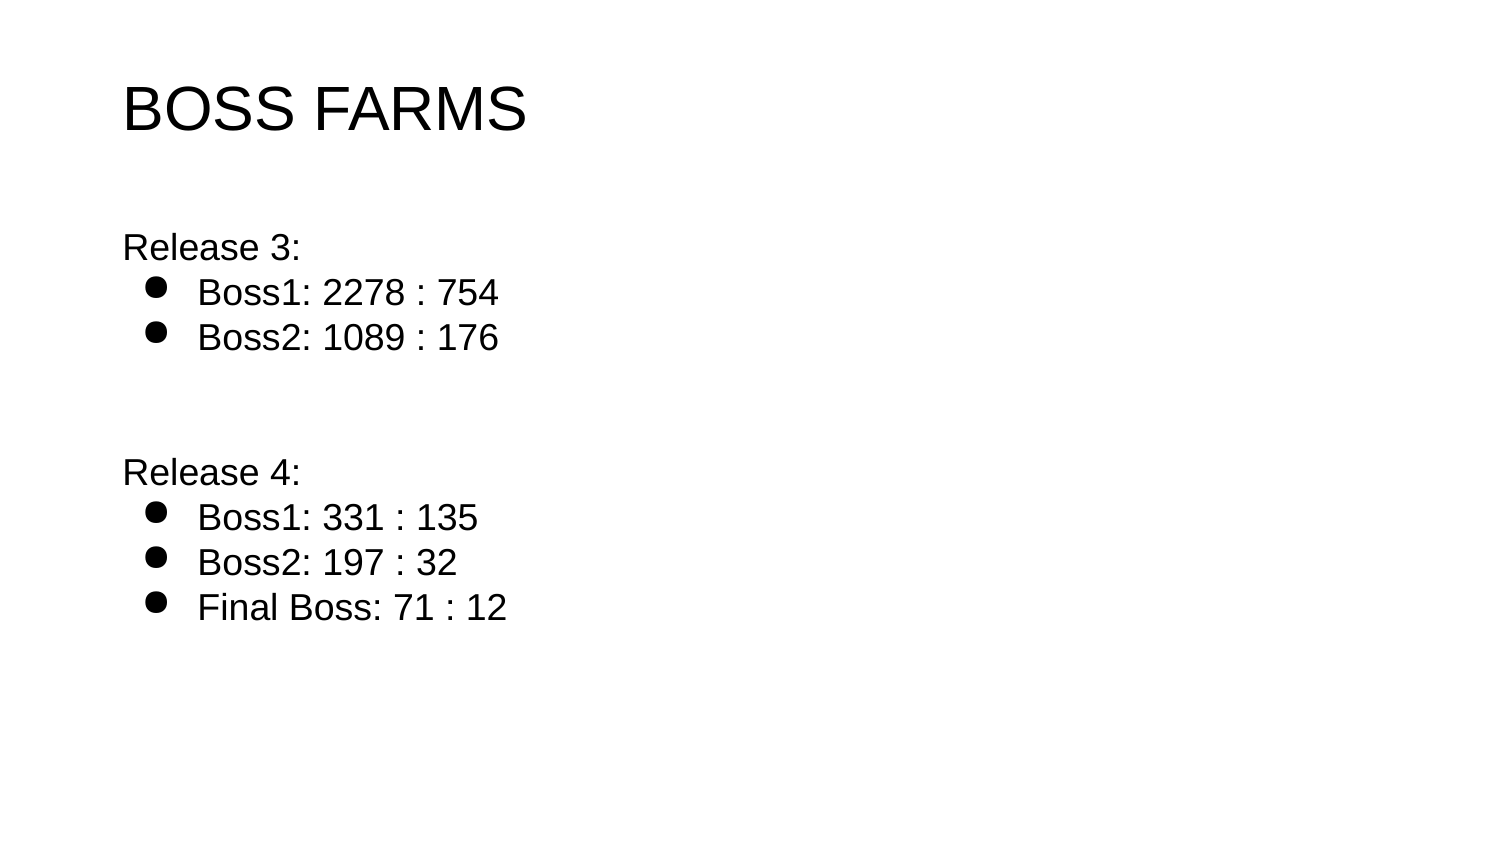

BOSS FARMS
Release 3:
Boss1: 2278 : 754
Boss2: 1089 : 176

Release 4:
Boss1: 331 : 135
Boss2: 197 : 32
Final Boss: 71 : 12